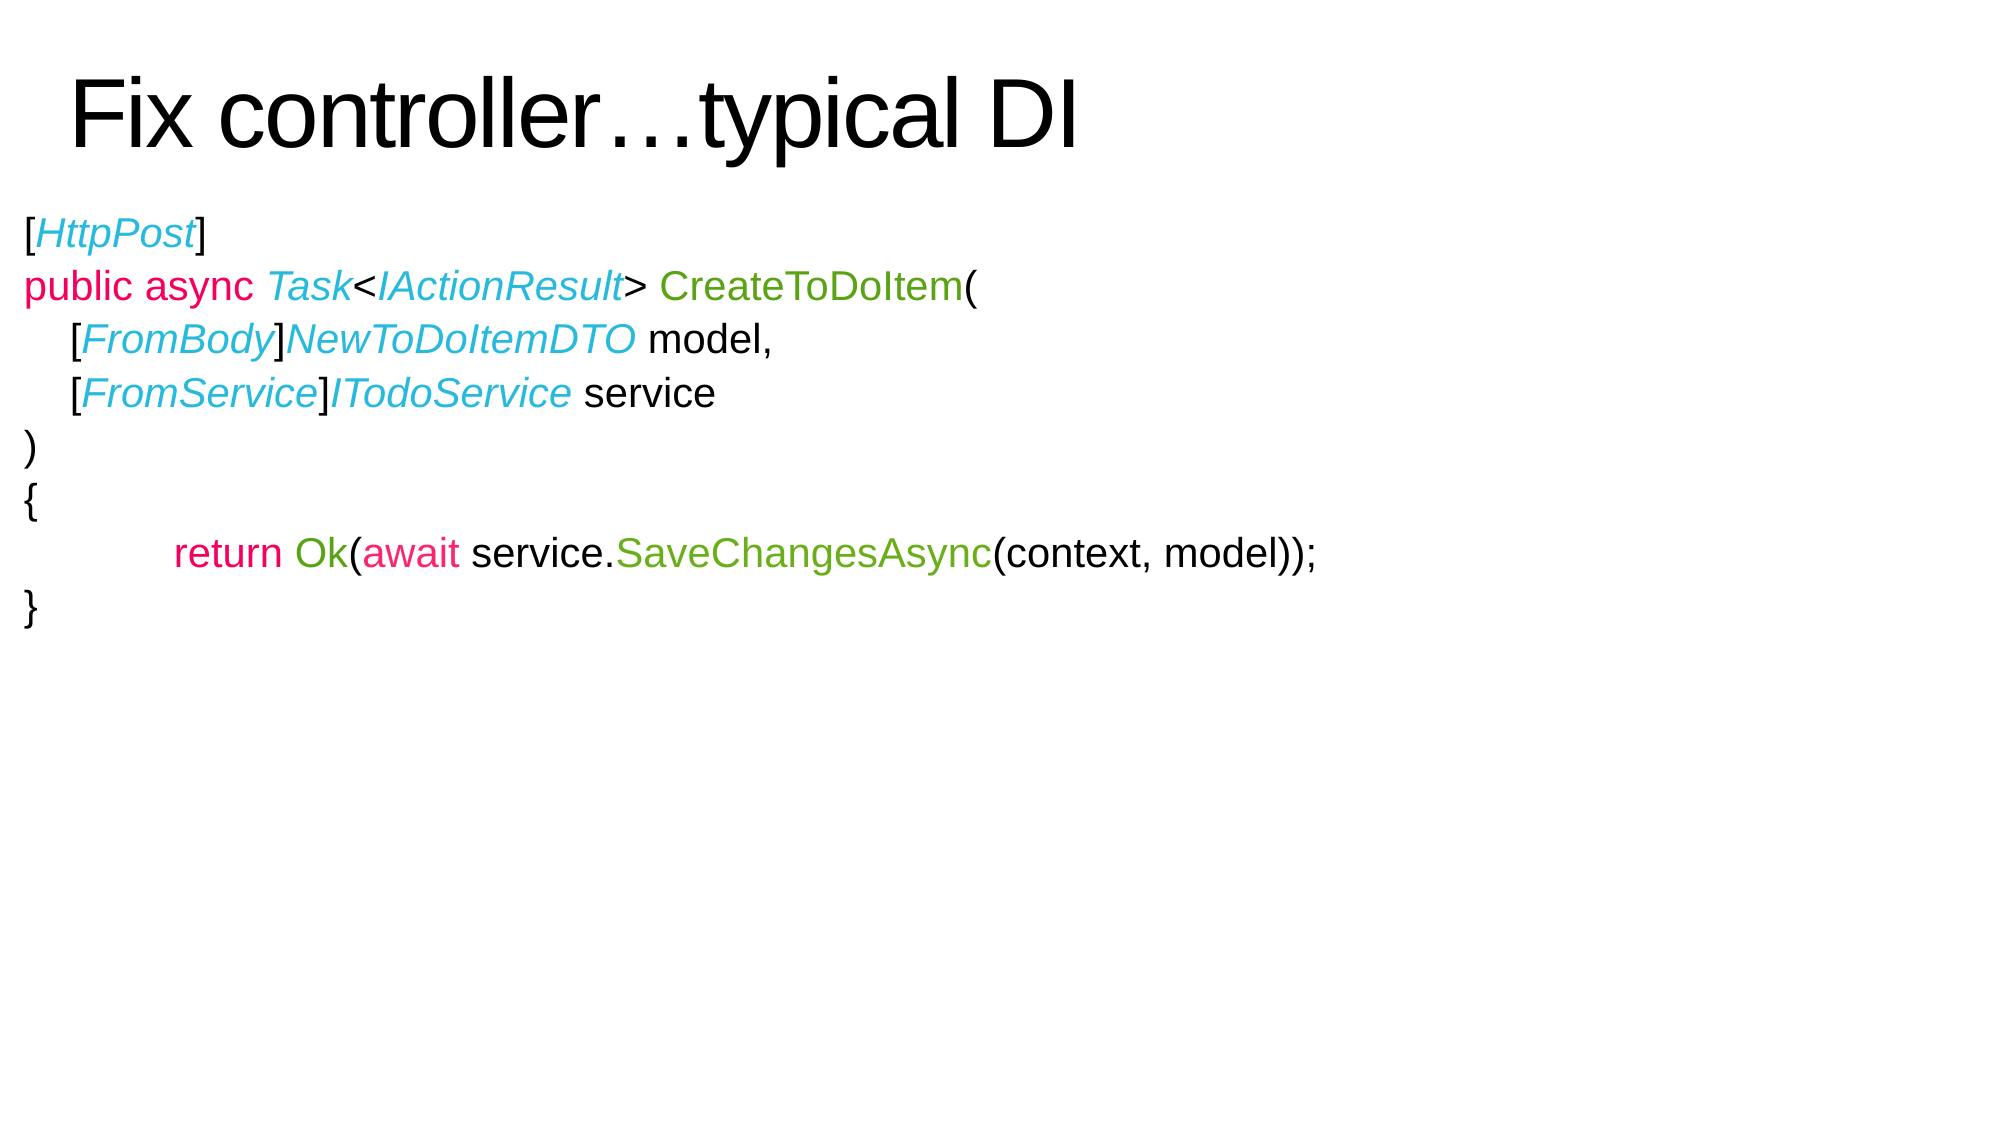

# Fix controller…typical DI
[HttpPost]
public async Task<IActionResult> CreateToDoItem(
    [FromBody]NewToDoItemDTO model,
    [FromService]ITodoService service
)
{
	return Ok(await service.SaveChangesAsync(context, model));
}